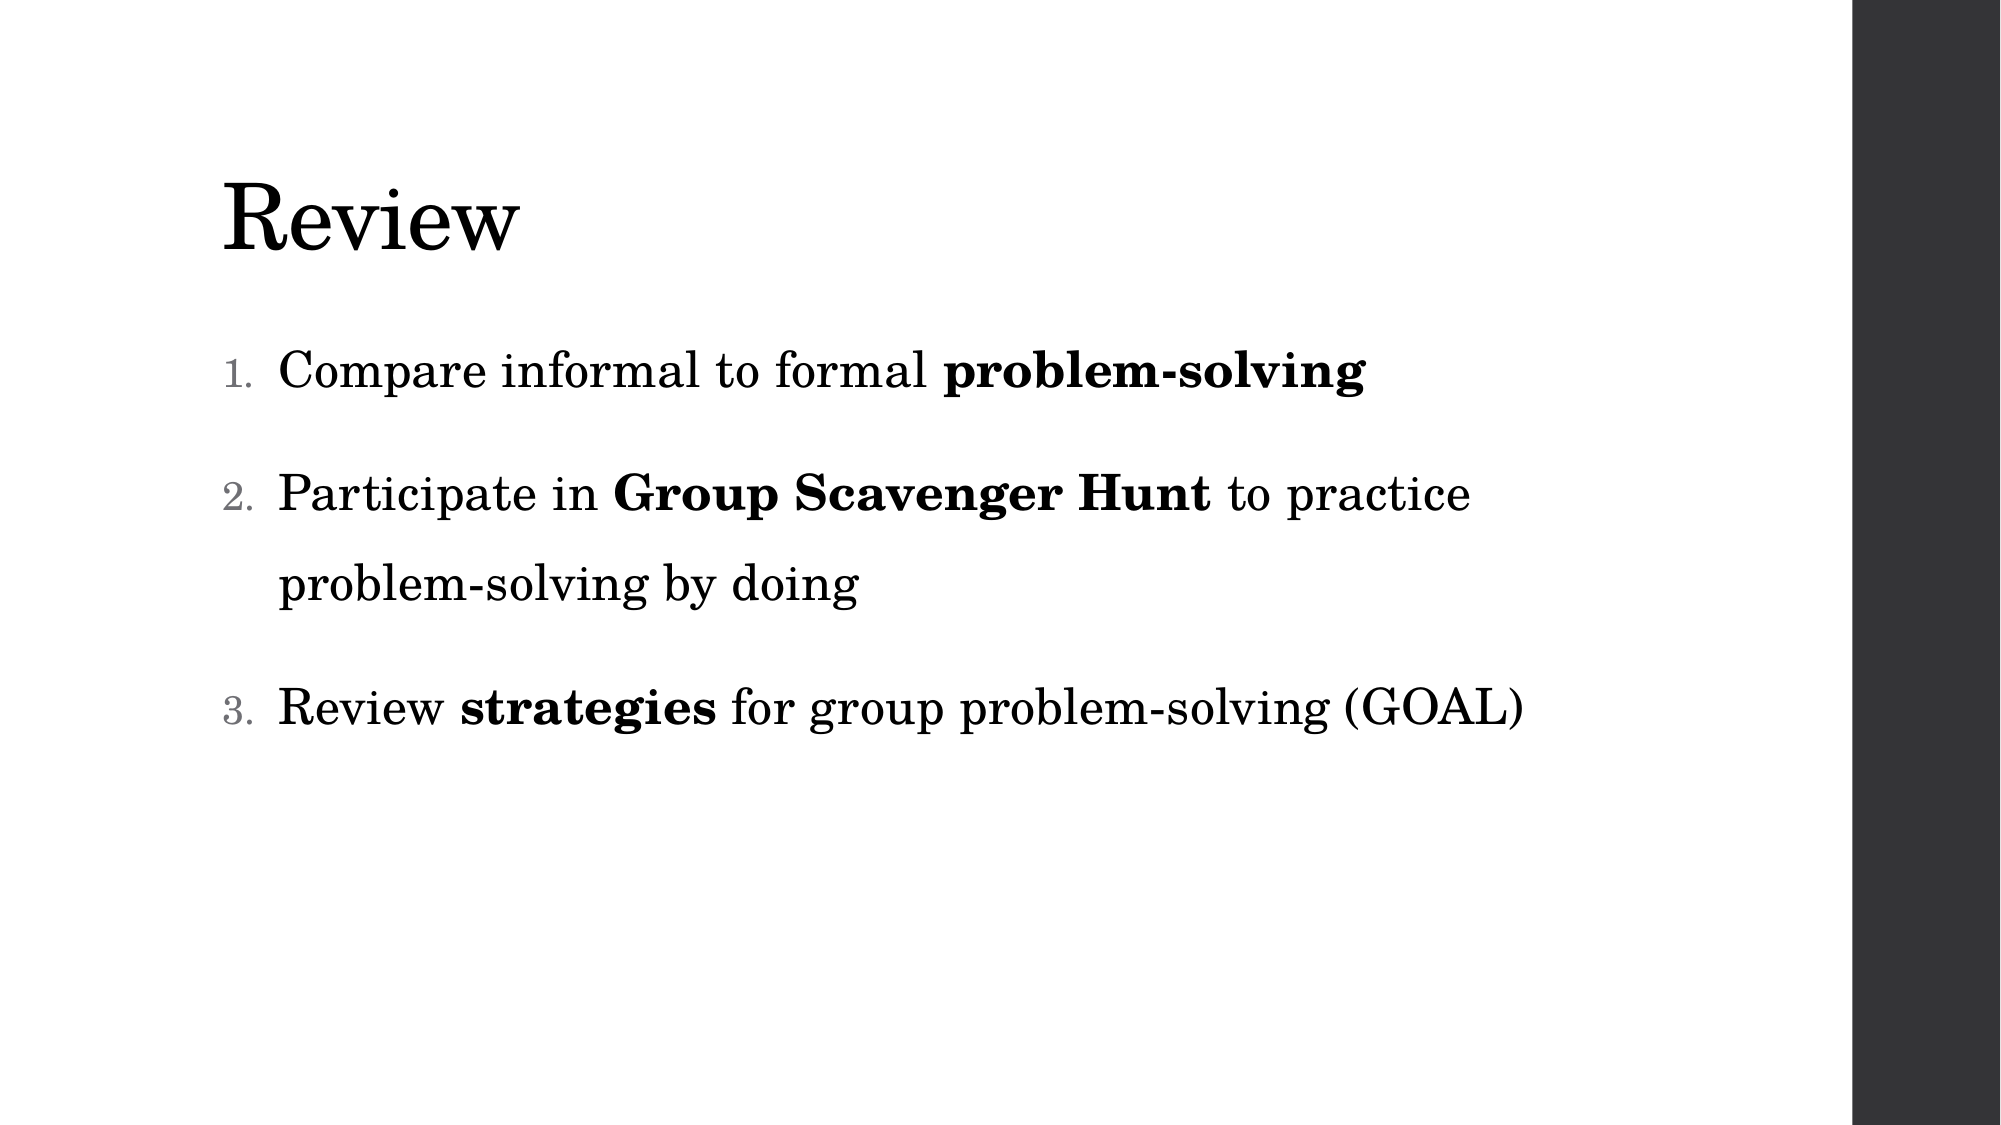

# Review
Compare informal to formal problem-solving
Participate in Group Scavenger Hunt to practice problem-solving by doing
Review strategies for group problem-solving (GOAL)